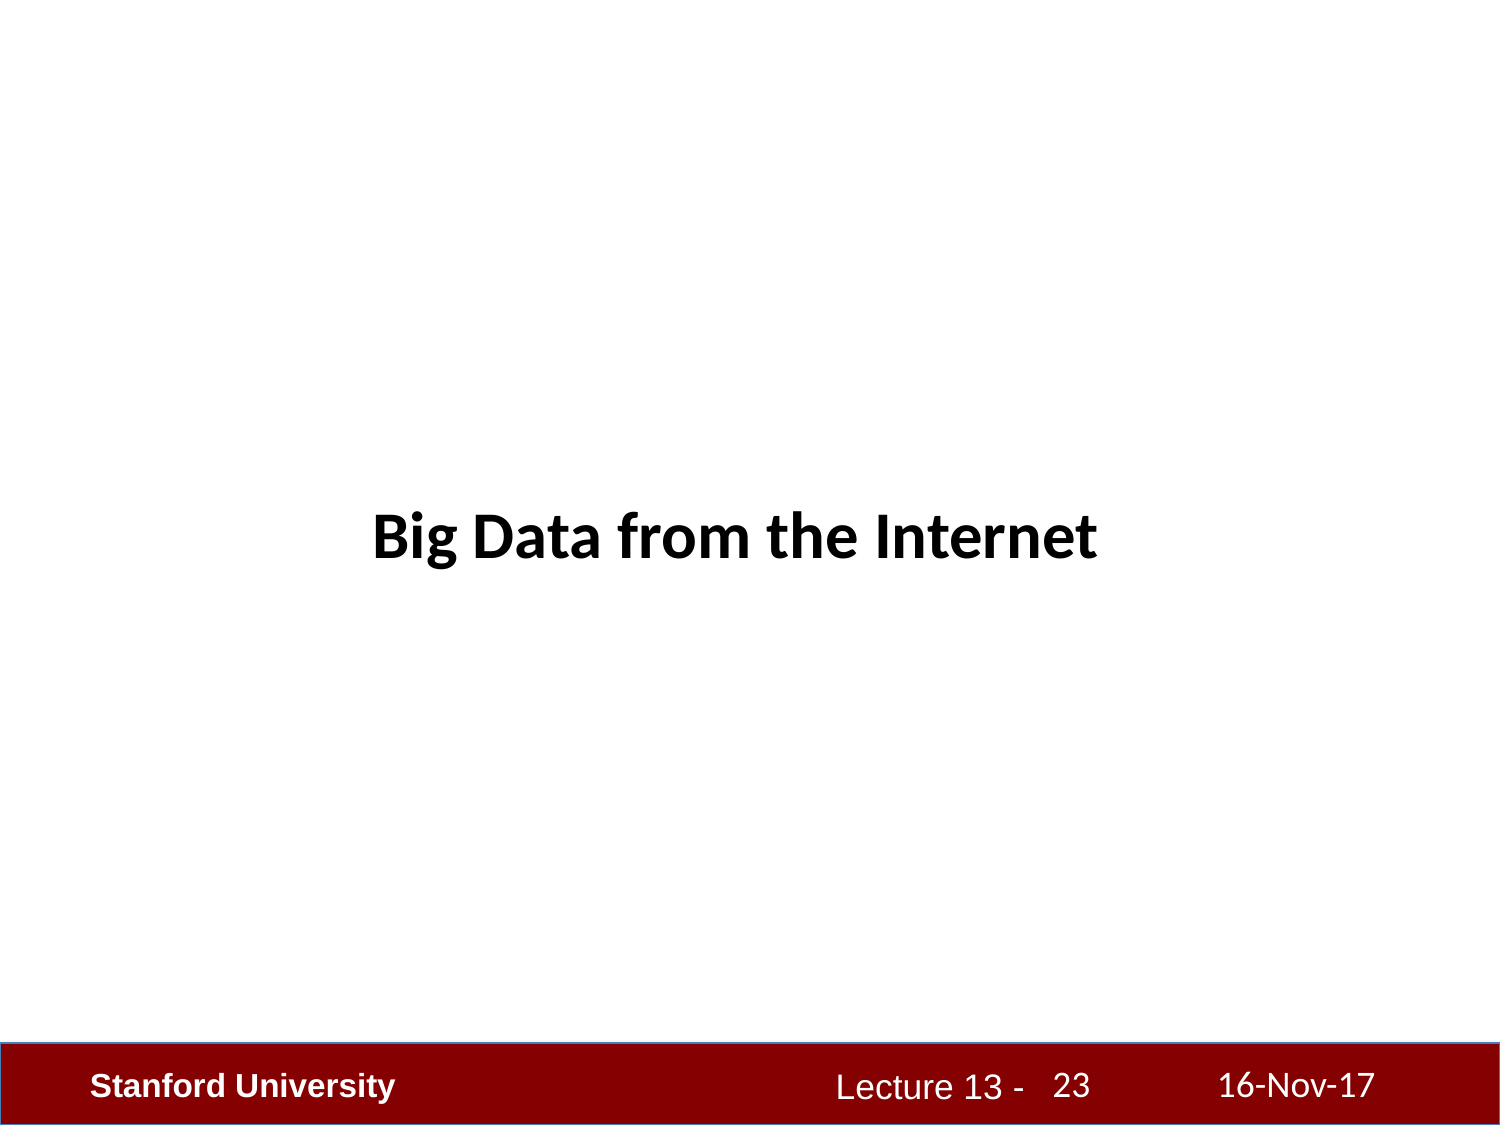

Big Data from the Internet
23
16-Nov-17